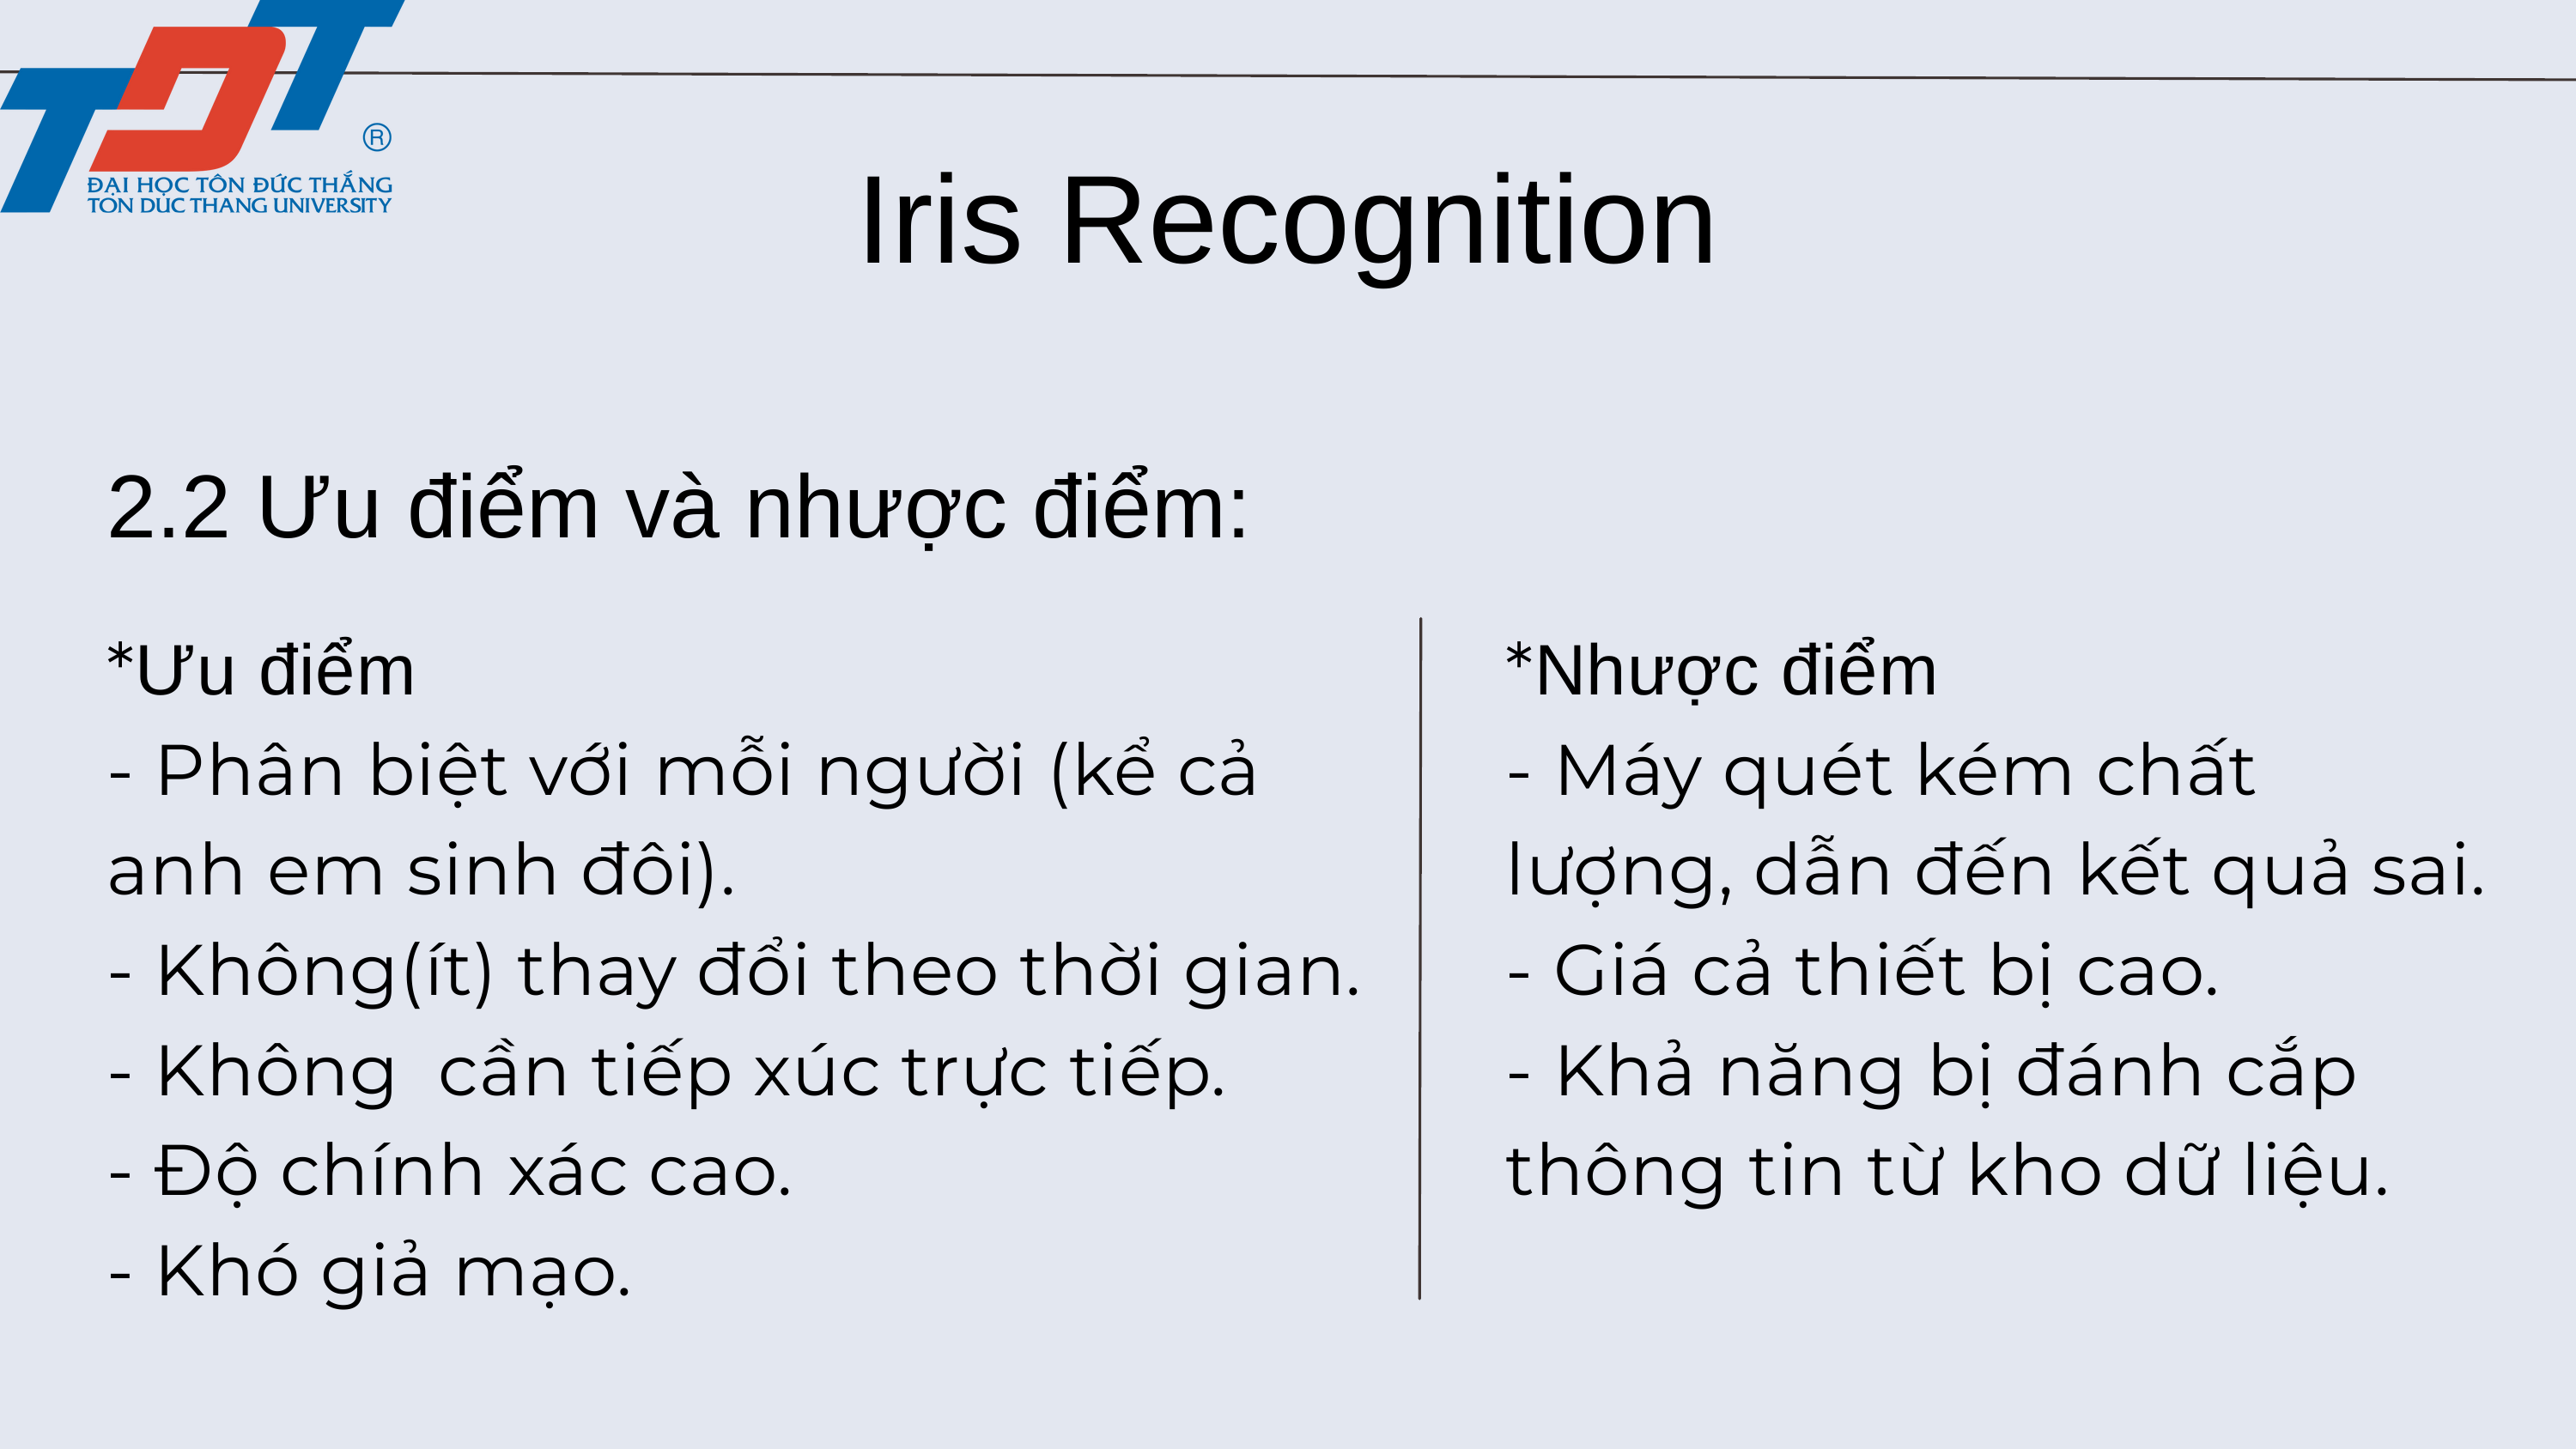

Iris Recognition
2.2 Ưu điểm và nhược điểm:
*Nhược điểm
- Máy quét kém chất lượng, dẫn đến kết quả sai.
- Giá cả thiết bị cao.
- Khả năng bị đánh cắp thông tin từ kho dữ liệu.
*Ưu điểm
- Phân biệt với mỗi người (kể cả anh em sinh đôi).
- Không(ít) thay đổi theo thời gian.
- Không  cần tiếp xúc trực tiếp.
- Độ chính xác cao.
- Khó giả mạo.